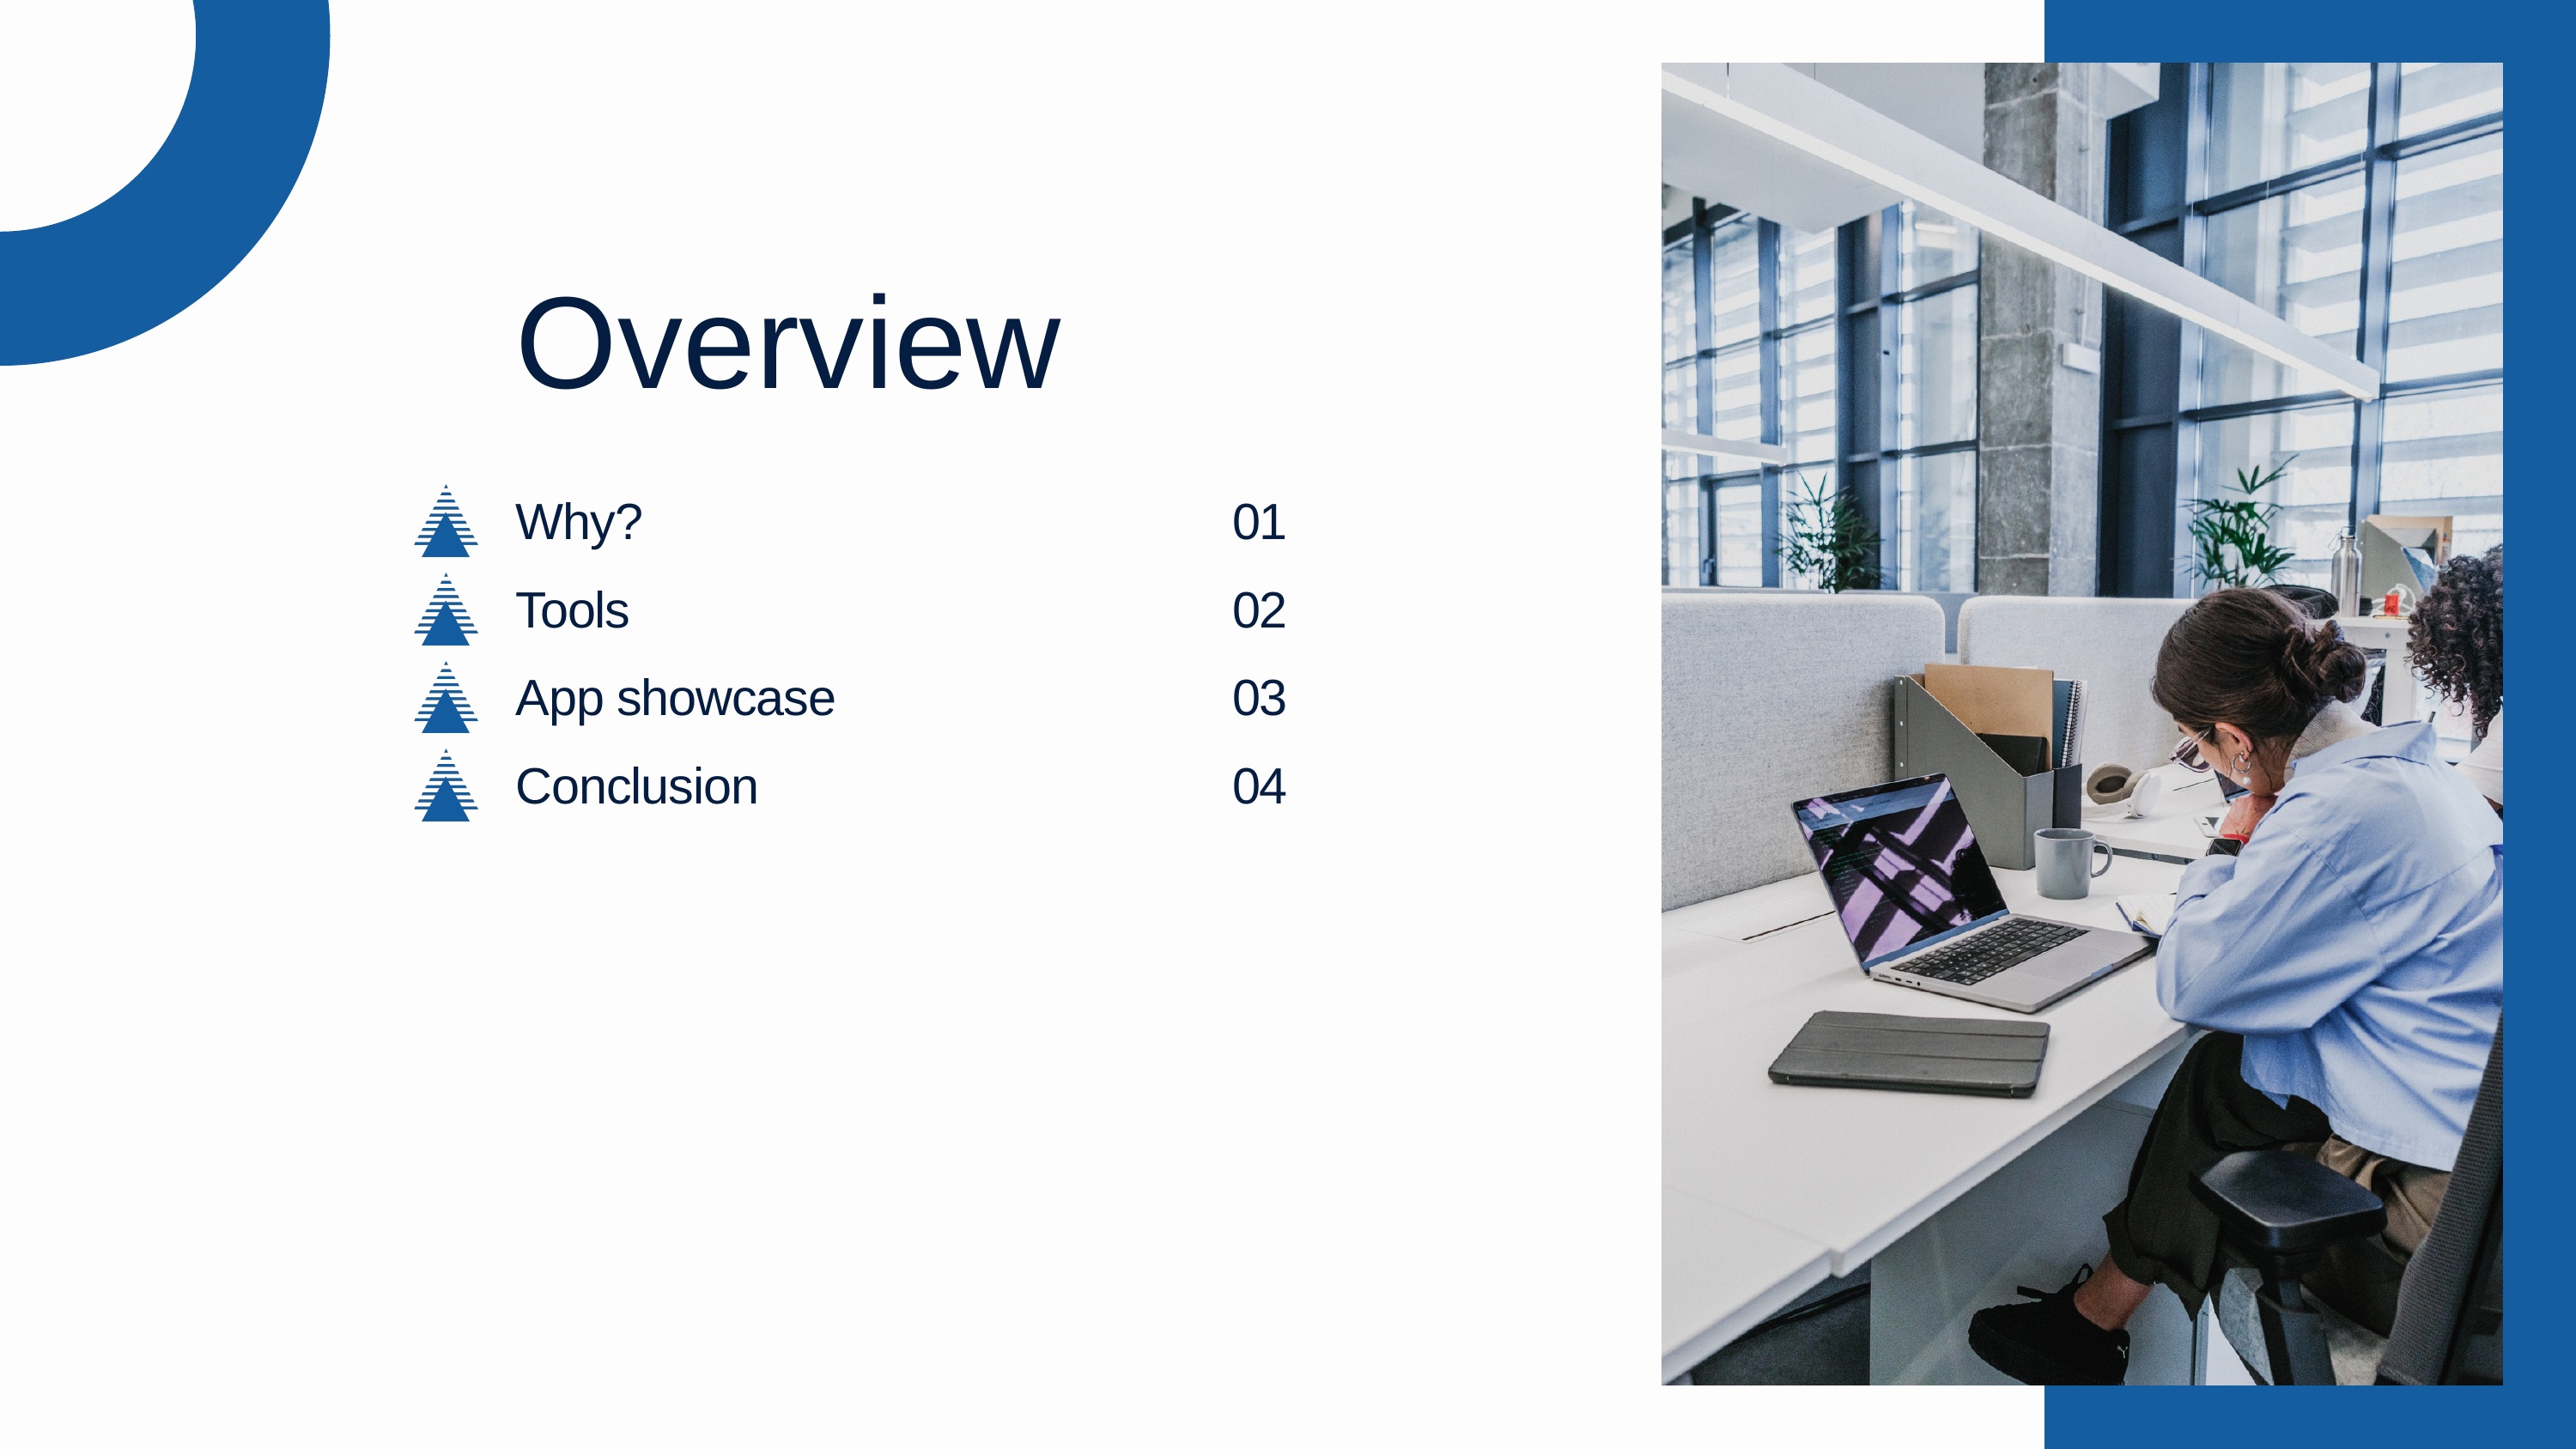

Overview
Why?
01

Tools
02

App showcase
03

Conclusion
04